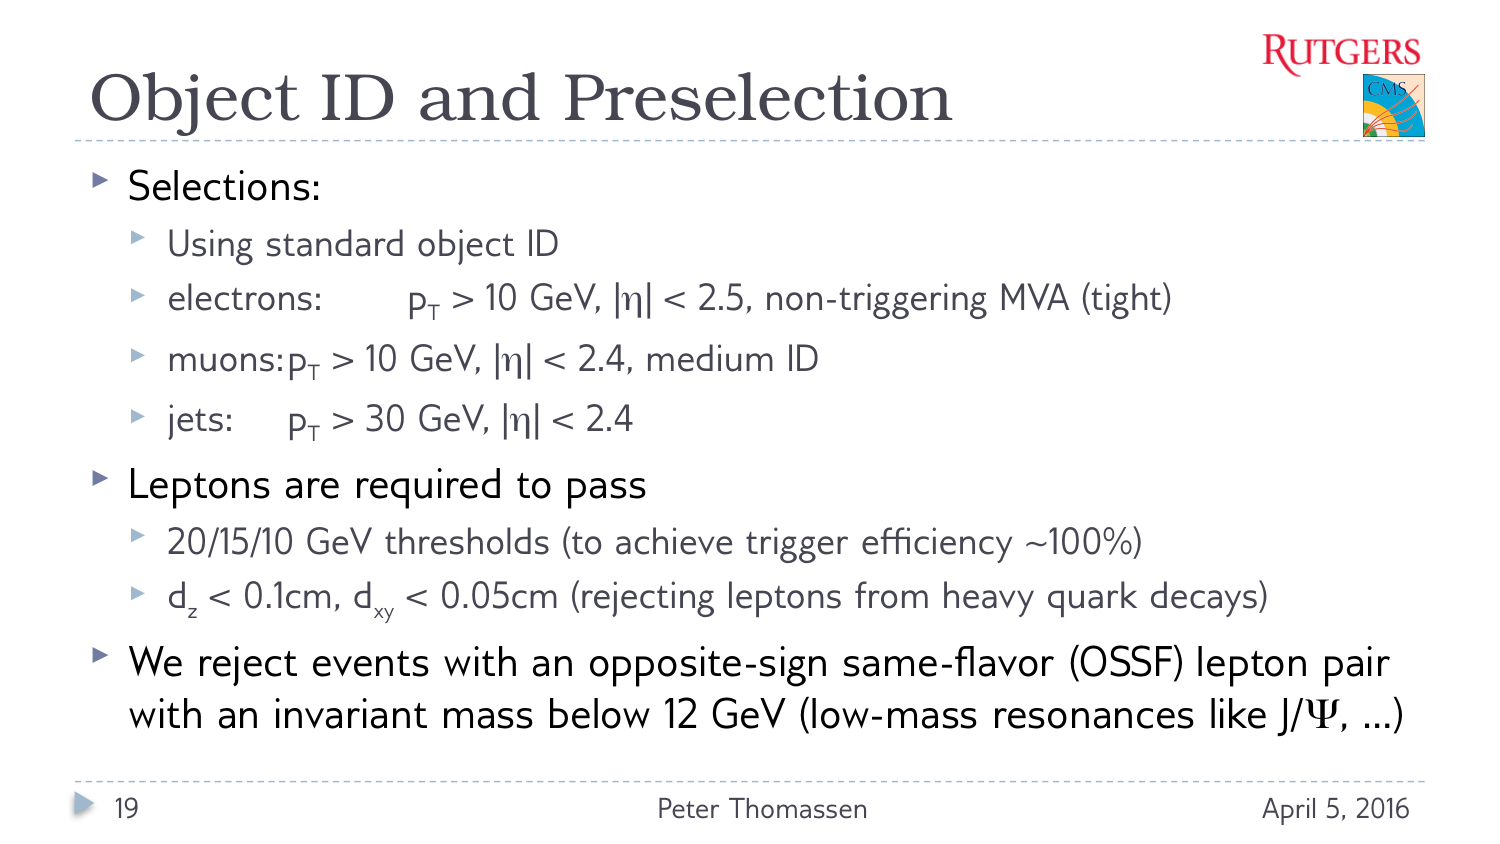

# Object ID and Preselection
Selections:
Using standard object ID
electrons:	pT > 10 GeV, |η| < 2.5, non-triggering MVA (tight)
muons:	pT > 10 GeV, |η| < 2.4, medium ID
jets:	pT > 30 GeV, |η| < 2.4
Leptons are required to pass
20/15/10 GeV thresholds (to achieve trigger efficiency ~100%)
dz < 0.1cm, dxy < 0.05cm (rejecting leptons from heavy quark decays)
We reject events with an opposite-sign same-flavor (OSSF) lepton pair with an invariant mass below 12 GeV (low-mass resonances like J/Ψ, …)
19
Peter Thomassen
April 5, 2016